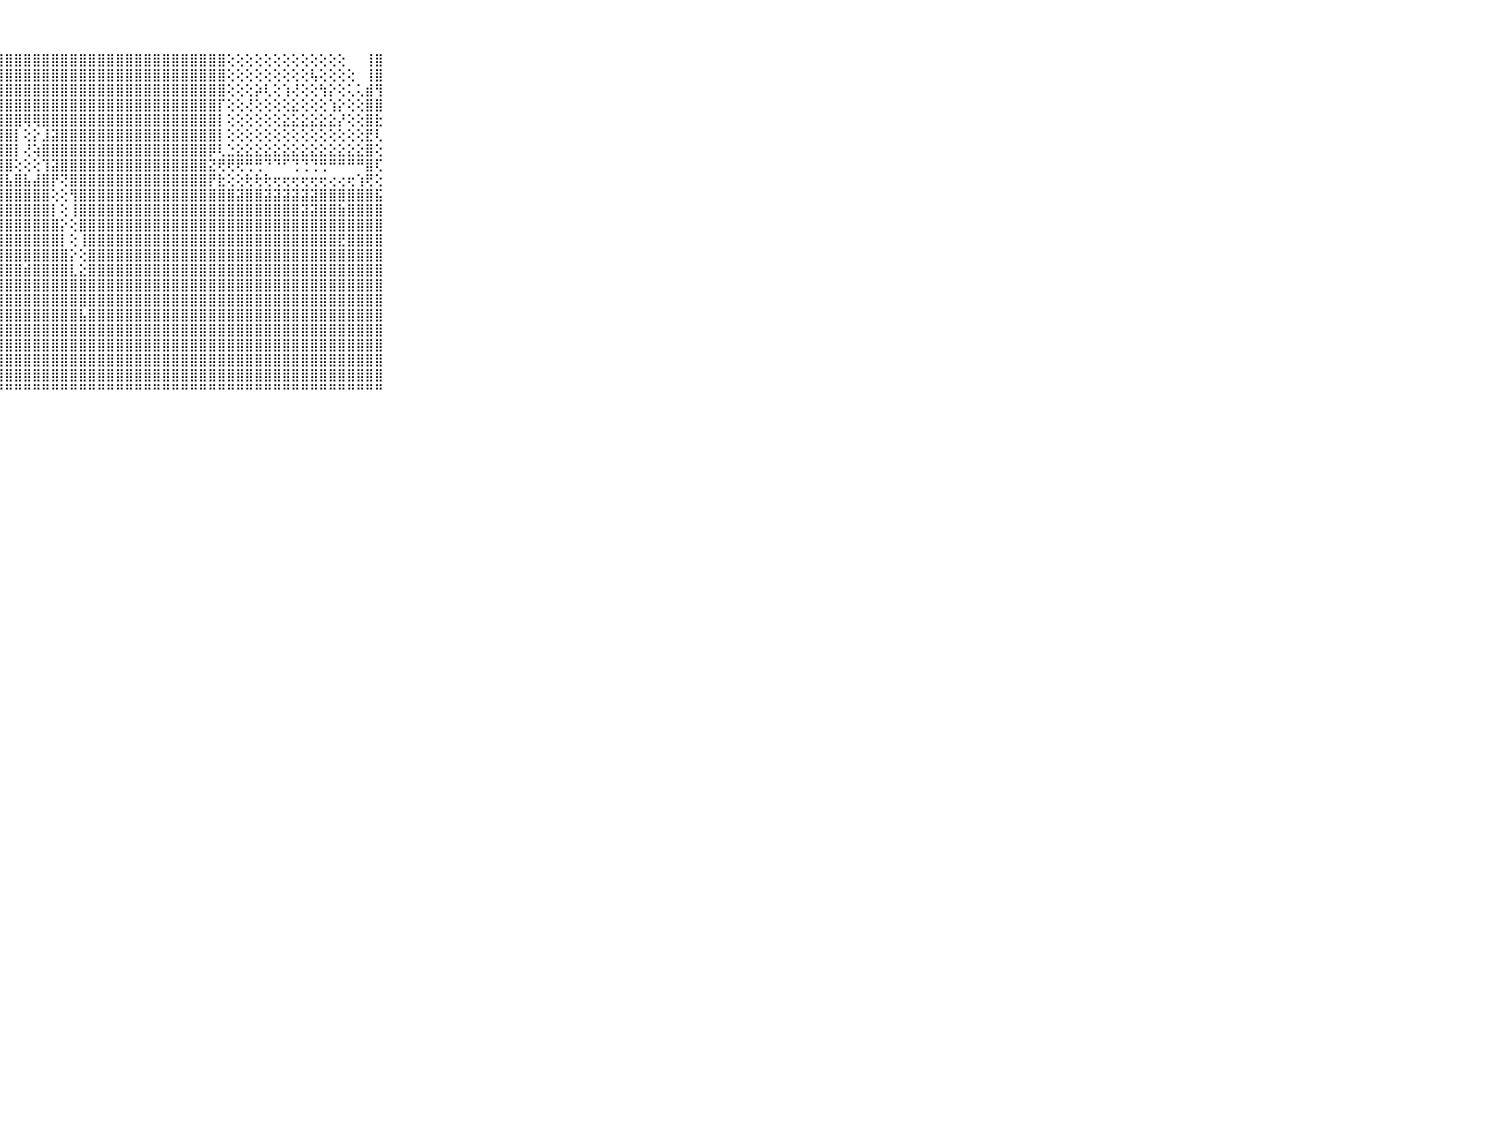

⠀⠀⠀⠀⠀⠀⠀⠀⠀⠀⠀⠀⠑⠑⠑⠀⢕⠀⠀⣿⣿⣿⣿⣿⣿⣿⣿⣿⣿⣿⣿⣿⣿⣿⣿⣿⣿⣿⣿⣿⣿⣿⣿⣿⣿⣿⣿⣿⣿⣿⣿⣿⢕⢕⢕⢕⢕⢕⢕⢕⢕⢕⢕⢕⢕⠀⠀⢸⣿⠀⠀⠀⠀⠀⠀⠀⠀⠀⠀⠀⠀
⠀⠀⠀⠀⠀⠀⠀⠀⠀⠀⠀⠀⠀⠀⠀⠀⠅⢔⢔⣿⣿⣿⣿⣿⣿⣿⣿⣿⣿⣿⣿⣿⣿⣿⣿⣿⣿⣿⣿⣿⣿⣿⣿⣿⣿⣿⣿⣿⣿⣿⣿⣿⢕⢕⢕⢕⢕⢕⢕⢕⢕⢧⢕⢕⢕⢕⠀⢸⣿⠀⠀⠀⠀⠀⠀⠀⠀⠀⠀⠀⠀
⠀⠀⠀⠀⠀⠀⠀⠀⠀⠀⠀⠀⠀⠀⠀⠀⠕⢕⠐⢻⣿⣿⣿⣿⣿⣿⣿⣿⣿⣿⣿⣿⣿⣿⣿⣿⣿⣿⣿⣿⣿⣿⣿⣿⣿⣿⣿⣿⣿⣿⣿⣿⢕⢕⢕⡵⢇⢕⢱⢜⢕⢕⢳⡕⢕⢅⢅⣾⢻⠀⠀⠀⠀⠀⠀⠀⠀⠀⠀⠀⠀
⠀⠀⠀⠀⠀⠀⠀⠀⠀⠀⠀⠀⠄⠄⠀⠅⢅⠕⠀⢸⣿⣿⣿⣿⣿⣿⣿⣿⣿⣿⣿⣿⣿⣿⣿⣿⣿⣿⣿⣿⣿⣿⣿⣿⣿⣿⣿⣿⣿⣿⣿⡏⢕⢕⢜⢕⢕⢕⢕⣕⢕⢕⢕⢱⡕⢕⢕⣿⣿⠀⠀⠀⠀⠀⠀⠀⠀⠀⠀⠀⠀
⠀⠀⠀⠀⠀⠀⠀⠀⠀⠀⠀⢔⢔⢔⢔⢕⢑⢕⢕⢸⣿⣿⣿⣿⣿⣿⣿⣿⣿⣿⢿⢿⣿⣿⣿⣿⣿⣿⣿⣿⣿⣿⣿⣿⣿⣿⣿⣿⣿⣿⣿⡇⢕⢕⢕⢕⢕⢕⣕⣕⣕⣕⣕⣕⡜⢕⢕⣿⣗⠀⠀⠀⠀⠀⠀⠀⠀⠀⠀⠀⠀
⠀⠀⠀⠀⠀⠀⠀⠀⠀⠀⠀⠕⢕⢕⢕⢕⢕⢕⢕⢸⣿⣿⣿⣿⣿⣿⣿⣿⣿⡇⢕⡕⣸⣽⣿⣿⣿⣿⣿⣿⣿⣿⣿⣿⣿⣿⣿⣿⣿⣿⣿⡇⢕⢕⢕⢕⢕⢕⢕⢕⢕⢕⢕⢕⢕⢕⢕⣟⢇⠀⠀⠀⠀⠀⠀⠀⠀⠀⠀⠀⠀
⠀⠀⠀⠀⠀⠀⠀⠀⠀⠀⠀⢔⢔⢔⢕⢕⢕⢕⢕⢸⣿⣿⣿⣿⣿⣿⣿⣿⣿⡇⢜⢵⣿⣿⣿⣿⣿⣿⣿⣿⣿⣿⣿⣿⣿⣿⣿⣿⣿⣿⡿⢇⣑⣕⣕⣕⣕⣕⣕⣕⣕⣕⣕⣕⣕⣕⣕⣿⢕⠀⠀⠀⠀⠀⠀⠀⠀⠀⠀⠀⠀
⠀⠀⠀⠀⠀⠀⠀⠀⠀⠀⠀⢕⢕⢕⢕⢕⡕⢕⢕⢸⣿⣿⣿⣿⣿⣿⣿⣿⣿⢕⢕⢕⢹⣽⣿⣿⣿⣿⣿⣿⣿⣿⣿⣿⣿⣿⣿⣿⣿⣿⣝⢟⢟⢟⢛⢛⠙⠙⠋⢙⢙⢙⢛⠛⠛⠛⠛⣿⢏⠀⠀⠀⠀⠀⠀⠀⠀⠀⠀⠀⠀
⠀⠀⠀⠀⠀⠀⠀⠀⠀⠀⠀⢕⢕⢕⢕⢕⡿⢕⢕⢸⣿⣿⣿⣿⣿⣿⣿⣿⣧⣿⣧⣼⣿⡟⢝⣿⣿⣿⣿⣿⣿⣿⣿⣿⣿⣿⣿⣿⣿⣿⡟⣗⢕⢕⢗⢗⢗⢖⢖⢖⢖⢖⢖⢔⢔⢖⢱⢟⢕⠀⠀⠀⠀⠀⠀⠀⠀⠀⠀⠀⠀
⠀⠀⠀⠀⠀⠀⠀⠀⠀⠀⠀⢕⢕⢕⢕⢕⡯⢕⢕⢸⣿⣿⣿⣿⣿⣿⣿⣿⣿⣿⣿⣿⣿⢕⢕⢻⣿⣿⣿⣿⣿⣿⣿⣿⣿⣿⣿⣿⣿⣿⣿⣿⣿⣽⣿⣿⣽⣽⣽⣽⣽⣽⣿⣿⣿⣿⣿⣿⣯⠀⠀⠀⠀⠀⠀⠀⠀⠀⠀⠀⠀
⠀⠀⠀⠀⠀⠀⠀⠀⠀⠀⠀⢔⢕⢕⢕⢗⢗⢇⢇⢸⣿⣿⣿⣿⣿⣿⣿⣿⣿⣿⣿⣿⣿⡇⢕⢸⣿⣿⣿⣿⣿⣿⣿⣿⣿⣿⣿⣿⣿⣿⣿⣿⣿⣿⣿⣿⣿⣿⣿⣿⣽⣽⣿⣿⣷⣿⣿⣿⣿⠀⠀⠀⠀⠀⠀⠀⠀⠀⠀⠀⠀
⠀⠀⠀⠀⠀⠀⠀⠀⠀⠀⠀⠕⢕⠕⠕⢕⢕⢕⢕⢕⣿⣿⣿⣿⣿⣿⣿⣿⣿⣿⣿⣿⣿⣿⡕⢕⣿⣿⣿⣿⣿⣿⣿⣿⣿⣿⣿⣿⣿⣿⣿⣿⣿⣿⣿⣿⣿⣿⣿⣿⣿⣿⣿⣿⣿⣿⣿⣿⣿⠀⠀⠀⠀⠀⠀⠀⠀⠀⠀⠀⠀
⠀⠀⠀⠀⠀⠀⠀⠀⠀⠀⠀⢔⢕⢕⢕⢕⡕⢕⢕⢕⣿⣿⣿⣿⣿⣿⣿⣿⣿⣿⣿⣿⣿⣿⡇⢕⢸⣿⣿⣿⣿⣿⣿⣿⣿⣿⣿⣿⣿⣿⣿⣿⣿⣿⣿⣿⣿⣿⣿⣿⣿⣿⣿⣿⣟⣿⣿⣿⣿⠀⠀⠀⠀⠀⠀⠀⠀⠀⠀⠀⠀
⠀⠀⠀⠀⠀⠀⠀⠀⠀⠀⠀⢅⢕⢕⢕⢕⡇⢕⢕⢕⣿⣿⣿⣿⣿⣿⣿⣿⣿⣿⣿⣿⣿⣿⣿⡕⢕⣿⣿⣿⣿⣿⣿⣿⣿⣿⣿⣿⣿⣿⣿⣿⣿⣿⣿⣿⣿⣿⣿⣿⣿⣿⣿⣿⣿⣿⣿⣿⣿⠀⠀⠀⠀⠀⠀⠀⠀⠀⠀⠀⠀
⠀⠀⠀⠀⠀⠀⠀⠀⠀⠀⠀⢕⢕⢕⢕⢕⡧⢇⢕⢕⣿⣿⣿⣿⣿⣯⣿⣿⣿⣿⣾⣿⣿⣿⣿⣇⣕⣿⣿⣿⣿⣿⣿⣿⣿⣿⣿⣿⣿⣿⣿⣿⣿⣿⣿⣿⣿⣿⣿⣿⣿⣿⣿⣿⣿⣿⣿⣿⣿⠀⠀⠀⠀⠀⠀⠀⠀⠀⠀⠀⠀
⠀⠀⠀⠀⠀⠀⠀⠀⠀⠀⠀⠕⢕⢕⣕⣕⡷⢕⢕⢱⣝⣿⣿⣿⣿⣿⣿⣿⣿⣿⣿⣿⣿⣿⣿⣿⣿⣿⣿⣿⣿⣿⣿⣿⣿⣿⣿⣿⣿⣿⣿⣿⣿⣿⣿⣿⣿⣿⣿⣿⣿⣿⣿⣿⣿⣿⣿⣿⣿⠀⠀⠀⠀⠀⠀⠀⠀⠀⠀⠀⠀
⠀⠀⠀⠀⠀⠀⠀⠀⠀⠀⠀⡏⢝⢝⡕⢕⢝⡣⣵⣿⣿⣿⣿⣿⣿⣿⣿⣿⣿⣿⣿⣿⣿⣿⣿⣿⣿⣿⣿⣿⣿⣿⣿⣿⣿⣿⣿⣿⣿⣿⣿⣿⣿⣿⣿⣿⣿⣿⣿⣿⣿⣿⣿⣿⣿⣿⣿⣿⣿⠀⠀⠀⠀⠀⠀⠀⠀⠀⠀⠀⠀
⠀⠀⠀⠀⠀⠀⠀⠀⠀⠀⠀⢕⢕⢝⢕⢕⡕⢱⣟⡿⣿⣿⣿⣿⣿⣿⣿⣿⣿⣿⣿⣿⣿⣿⣿⣿⣧⣿⣿⣿⣿⣿⣿⣿⣿⣿⣿⣿⣿⣿⣿⣿⣿⣿⣿⣿⣿⣿⣿⣿⣿⣿⣿⣿⣿⣿⣿⣿⣿⠀⠀⠀⠀⠀⠀⠀⠀⠀⠀⠀⠀
⠀⠀⠀⠀⠀⠀⠀⠀⠀⠀⠀⢕⢵⢇⢵⢕⡇⢜⢕⢹⣿⣿⣿⣿⣿⣿⣿⣿⣿⣿⣿⣿⣿⣿⣿⣿⣿⣿⣿⣿⣿⣿⣿⣿⣿⣿⣿⣿⣿⣿⣿⣿⣿⣿⣿⣿⣿⣿⣿⣿⣿⣿⣿⣿⣿⣿⣿⣿⣿⠀⠀⠀⠀⠀⠀⠀⠀⠀⠀⠀⠀
⠀⠀⠀⠀⠀⠀⠀⠀⠀⠀⠀⢕⢞⢜⢝⢕⡇⢕⢜⢸⣿⣿⣿⣿⣿⣿⣿⣿⣿⣿⣿⣿⣿⣿⣿⣿⣿⣿⣿⣿⣿⣿⣿⣿⣿⣿⣿⣿⣿⣿⣿⣿⣿⣿⣿⣿⣿⣿⣿⣿⣿⣿⣿⣿⣿⣿⣿⣿⣿⠀⠀⠀⠀⠀⠀⠀⠀⠀⠀⠀⠀
⠀⠀⠀⠀⠀⠀⠀⠀⠀⠀⠀⢕⢕⢕⢕⢕⡇⢕⢕⢸⣿⣿⣿⣿⣿⣿⣿⣿⣿⣿⣿⣿⣿⣿⣿⣿⣿⣿⣿⣿⣿⣿⣿⣿⣿⣿⣿⣿⣿⣿⣿⣿⣿⣿⣿⣿⣿⣿⣿⣿⣿⣿⣿⣿⣿⣿⣿⣿⣿⠀⠀⠀⠀⠀⠀⠀⠀⠀⠀⠀⠀
⠀⠀⠀⠀⠀⠀⠀⠀⠀⠀⠀⣕⣵⣵⣵⣵⡇⣕⢕⣼⣿⣿⣿⣿⣿⣿⣿⣿⣿⣿⣿⣿⣿⣿⣿⣿⣿⣿⣿⣿⣿⣿⣿⣿⣿⣿⣿⣿⣿⣿⣿⣿⣿⣿⣿⣿⣿⣿⣿⣿⣿⣿⣿⣿⣿⣿⣿⣿⣿⠀⠀⠀⠀⠀⠀⠀⠀⠀⠀⠀⠀
⠀⠀⠀⠀⠀⠀⠀⠀⠀⠀⠀⠛⠛⠛⠛⠛⠃⠃⠑⠛⠛⠛⠛⠛⠛⠛⠛⠛⠛⠛⠛⠛⠛⠛⠛⠛⠛⠛⠛⠛⠛⠛⠛⠛⠛⠛⠛⠛⠛⠛⠛⠛⠛⠛⠛⠛⠛⠛⠛⠛⠛⠛⠛⠛⠛⠛⠛⠛⠛⠀⠀⠀⠀⠀⠀⠀⠀⠀⠀⠀⠀